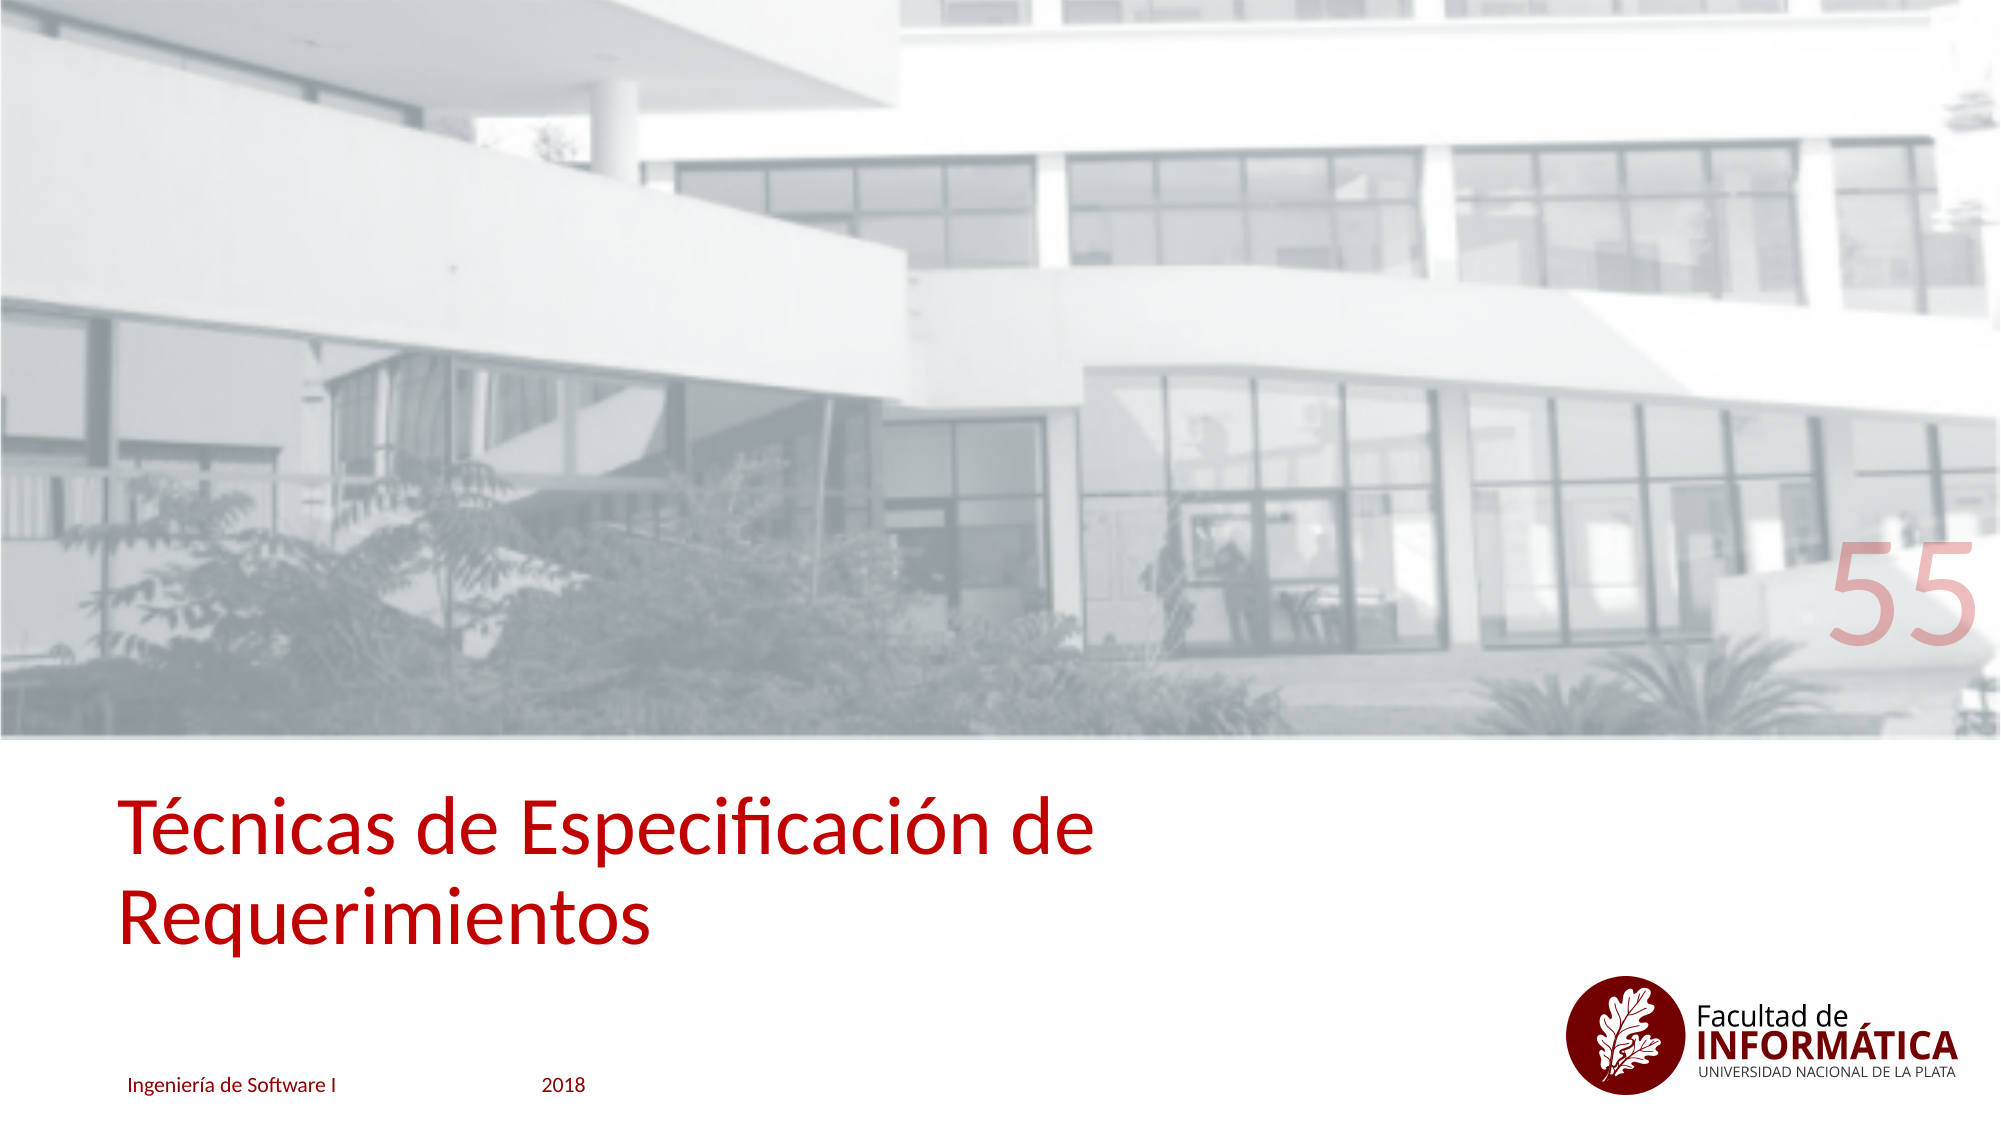

#
55
Técnicas de Especificación de Requerimientos
Ingeniería de Software I
2018